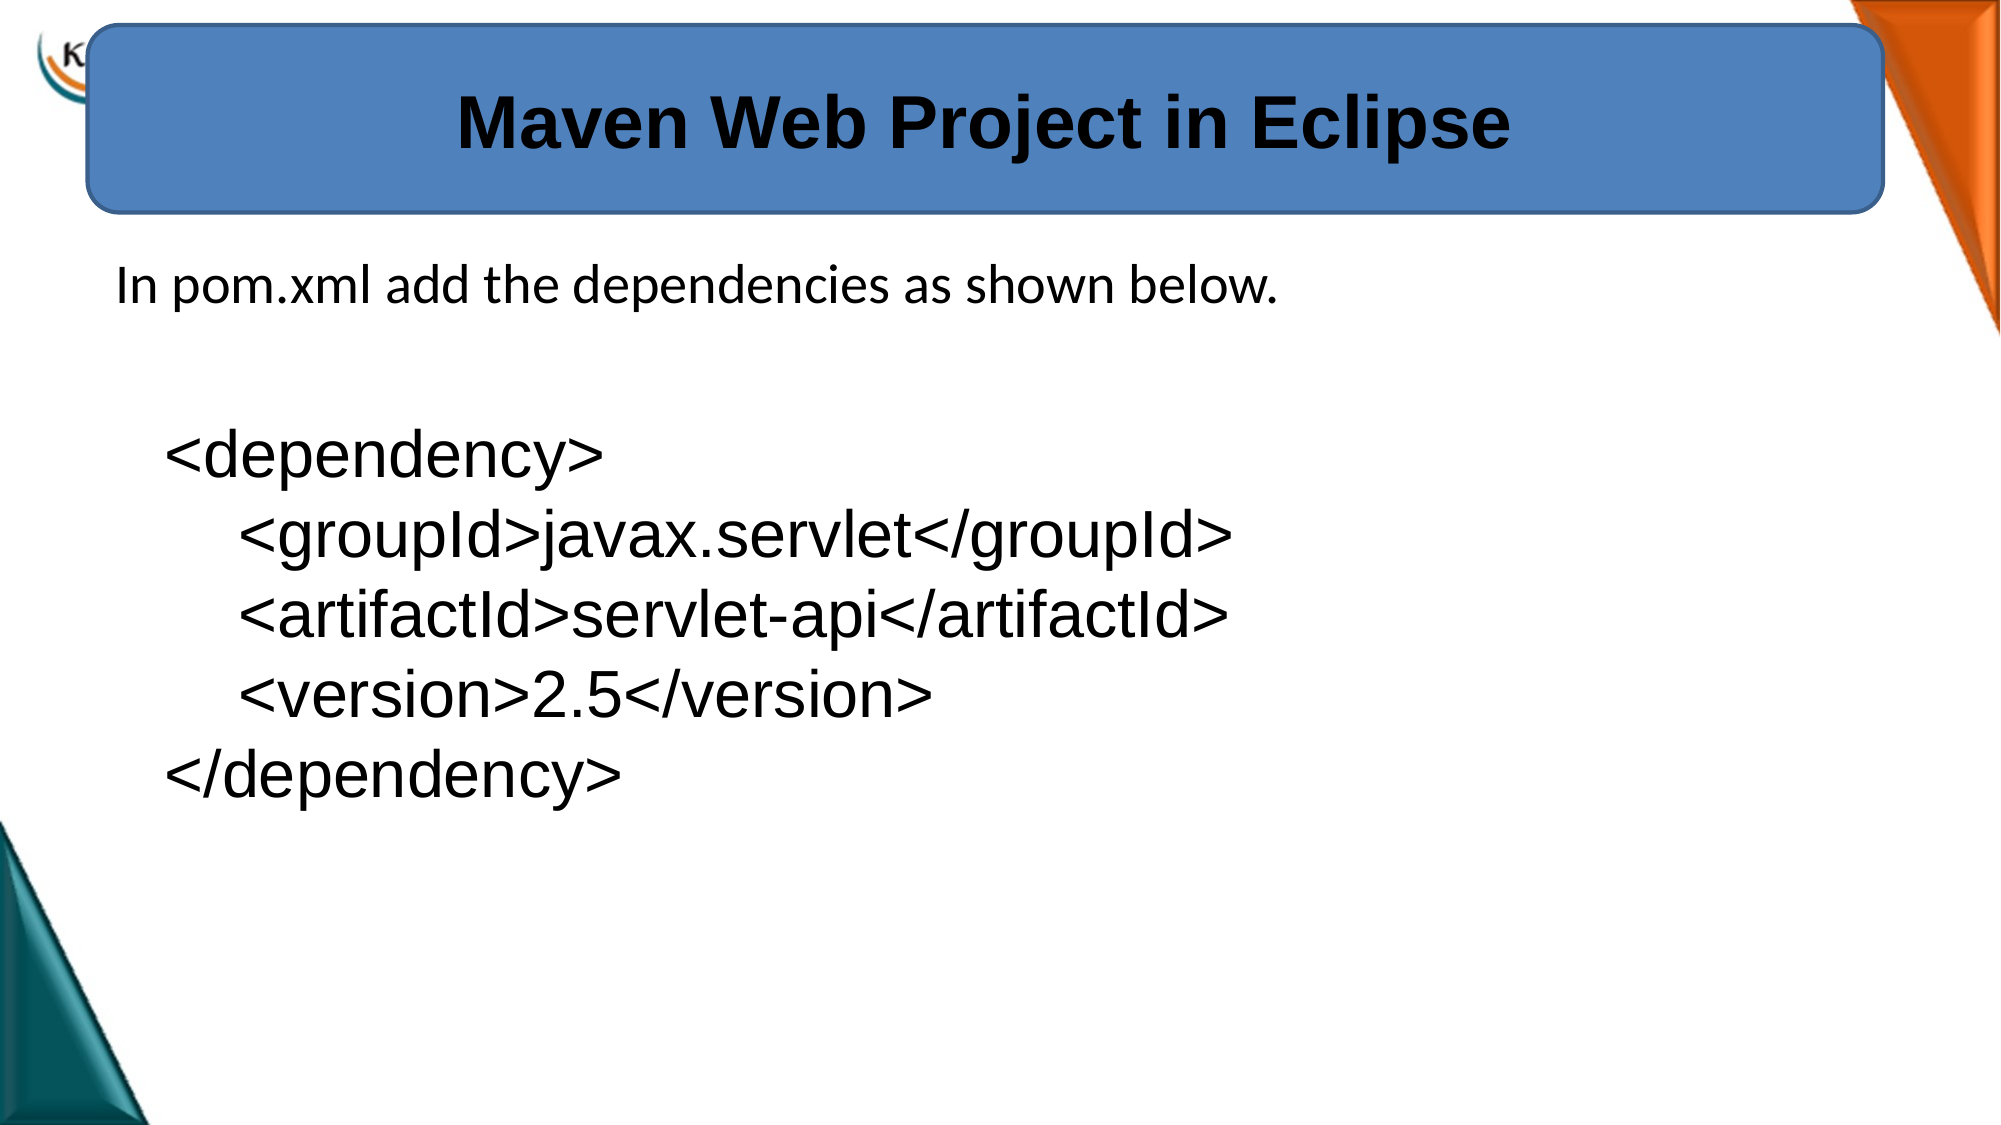

Maven Web Project in Eclipse
# In pom.xml add the dependencies as shown below.

<dependency>
    <groupId>javax.servlet</groupId>
    <artifactId>servlet-api</artifactId>
    <version>2.5</version>
</dependency>